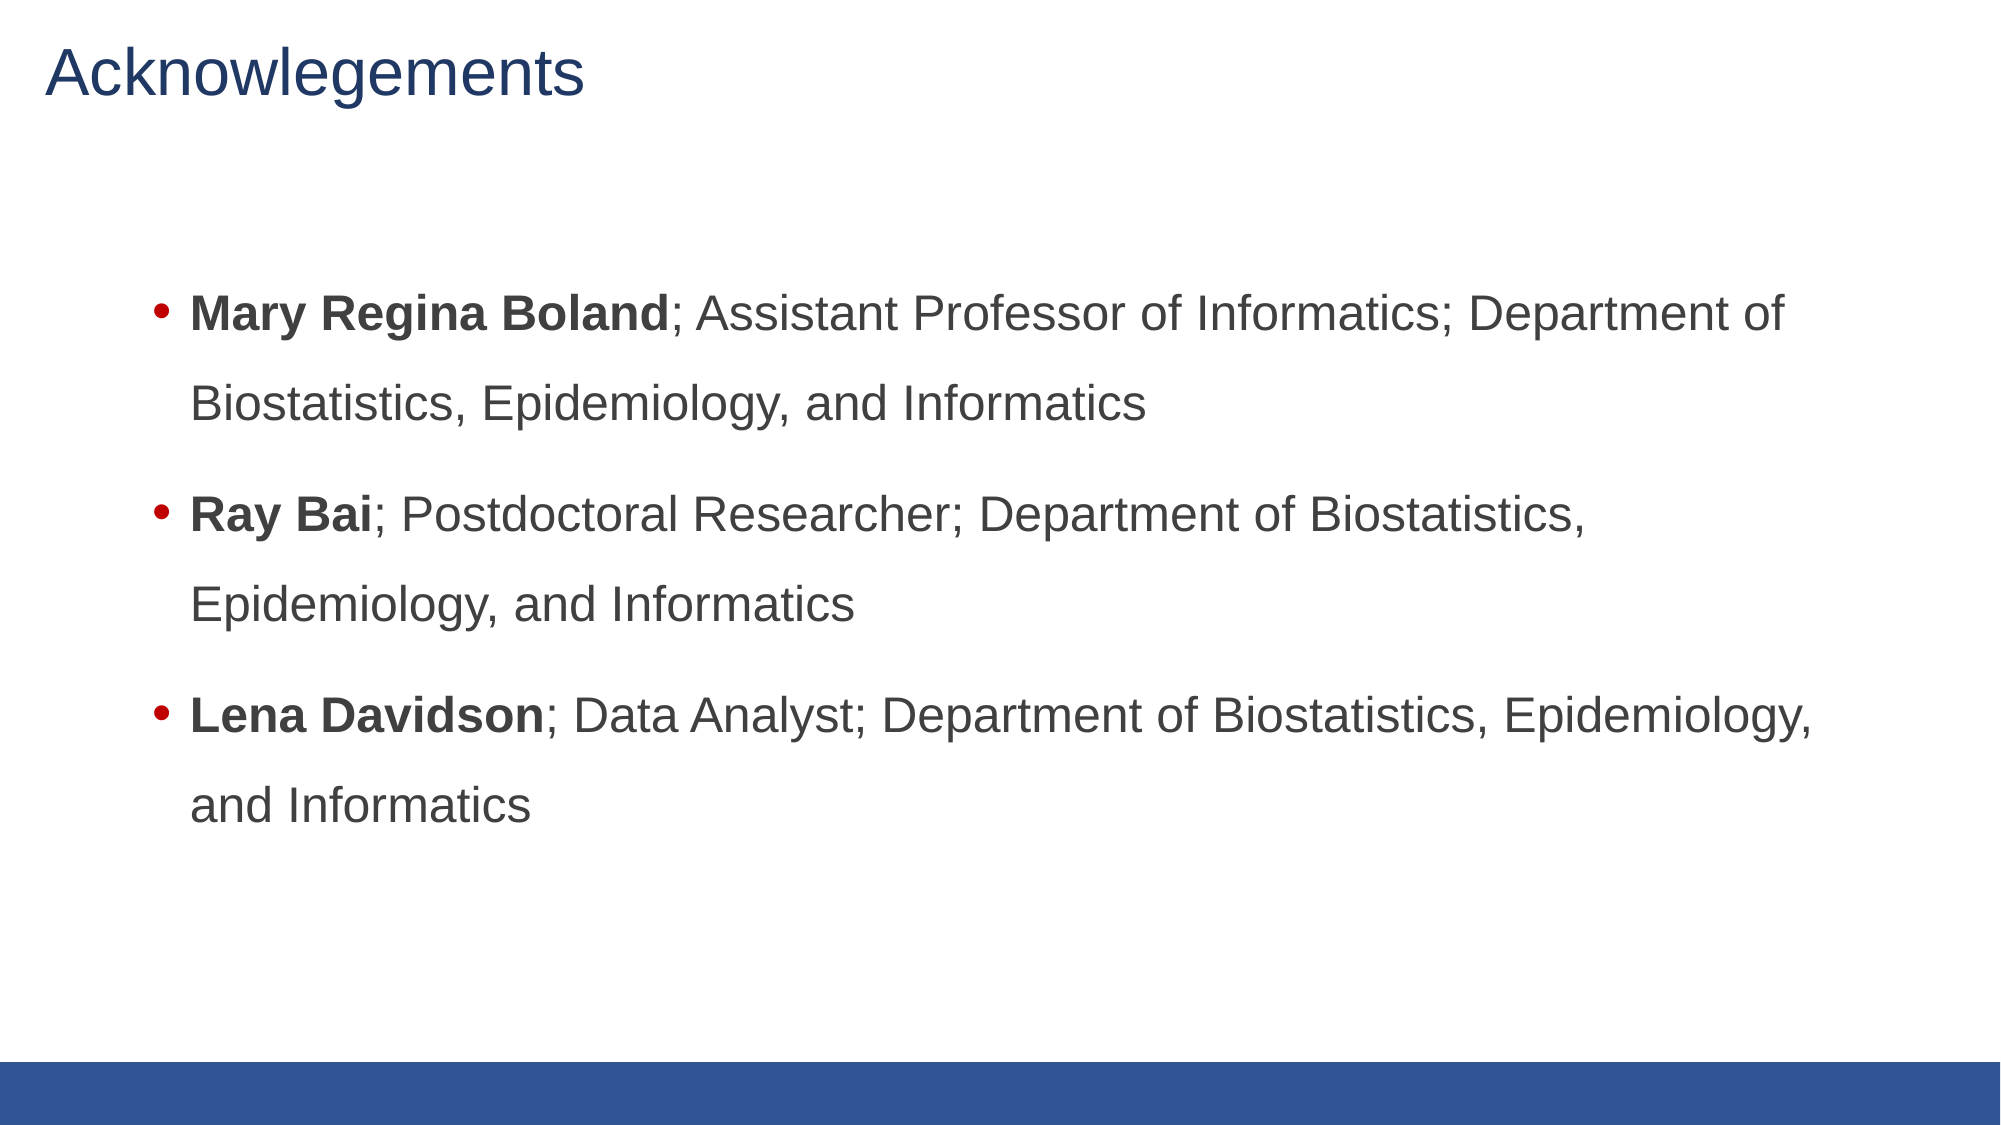

# Acknowlegements
Mary Regina Boland; Assistant Professor of Informatics; Department of Biostatistics, Epidemiology, and Informatics
Ray Bai; Postdoctoral Researcher; Department of Biostatistics, Epidemiology, and Informatics
Lena Davidson; Data Analyst; Department of Biostatistics, Epidemiology, and Informatics